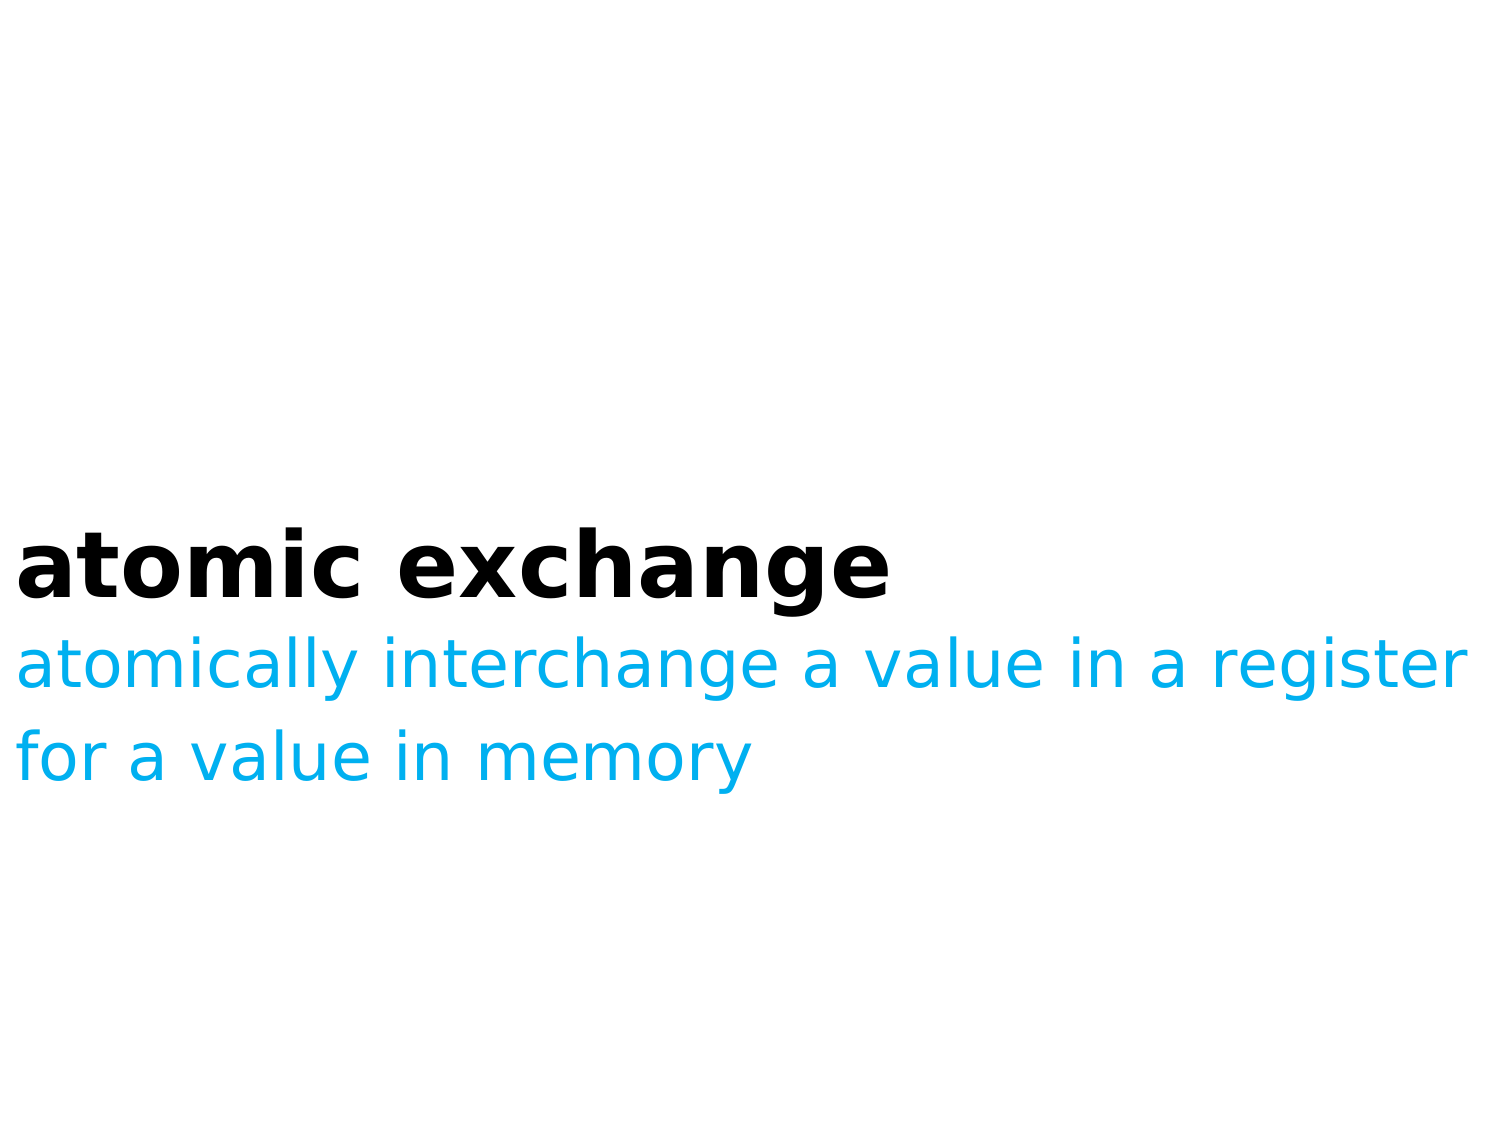

# Atomic Fetch-and-Increment
atomic exchange

atomically interchange a value in a register
for a value in memory